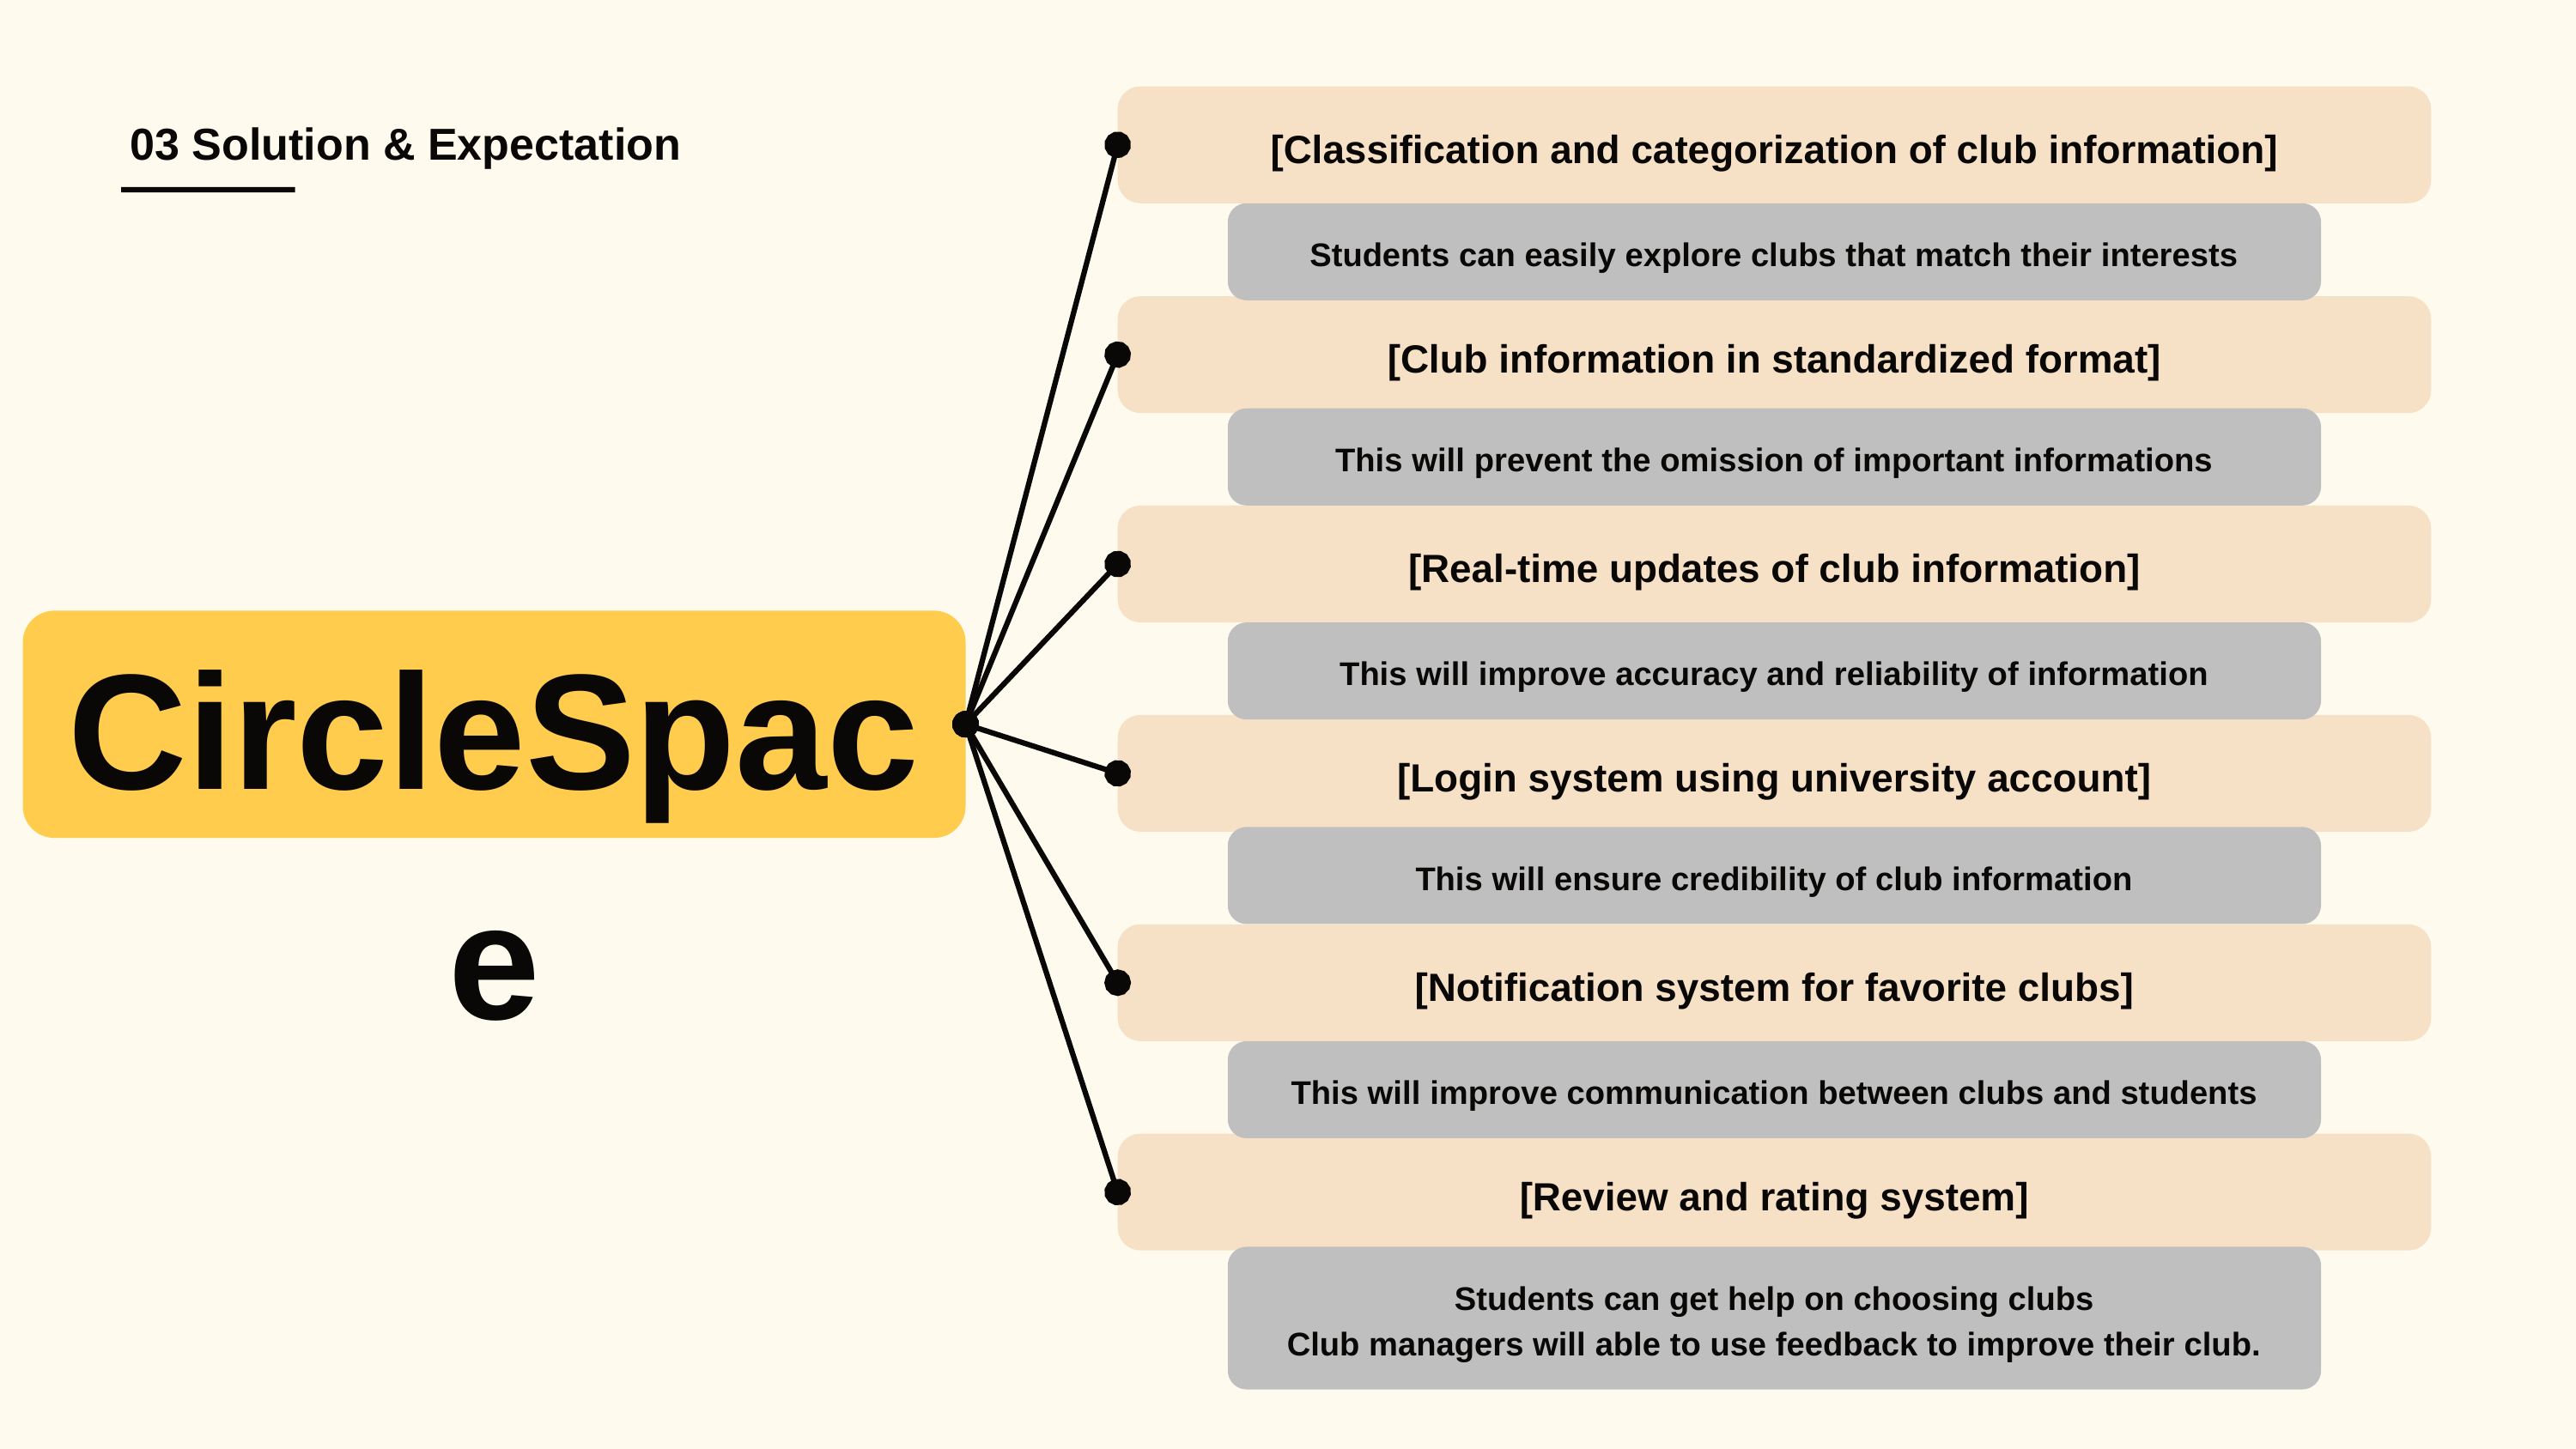

[Classification and categorization of club information]
03 Solution & Expectation

Students can easily explore clubs that match their interests

[Club information in standardized format]

This will prevent the omission of important informations

[Real-time updates of club information]

CircleSpace

This will improve accuracy and reliability of information

[Login system using university account]

This will ensure credibility of club information

[Notification system for favorite clubs]

This will improve communication between clubs and students

[Review and rating system]

Students can get help on choosing clubs
Club managers will able to use feedback to improve their club.